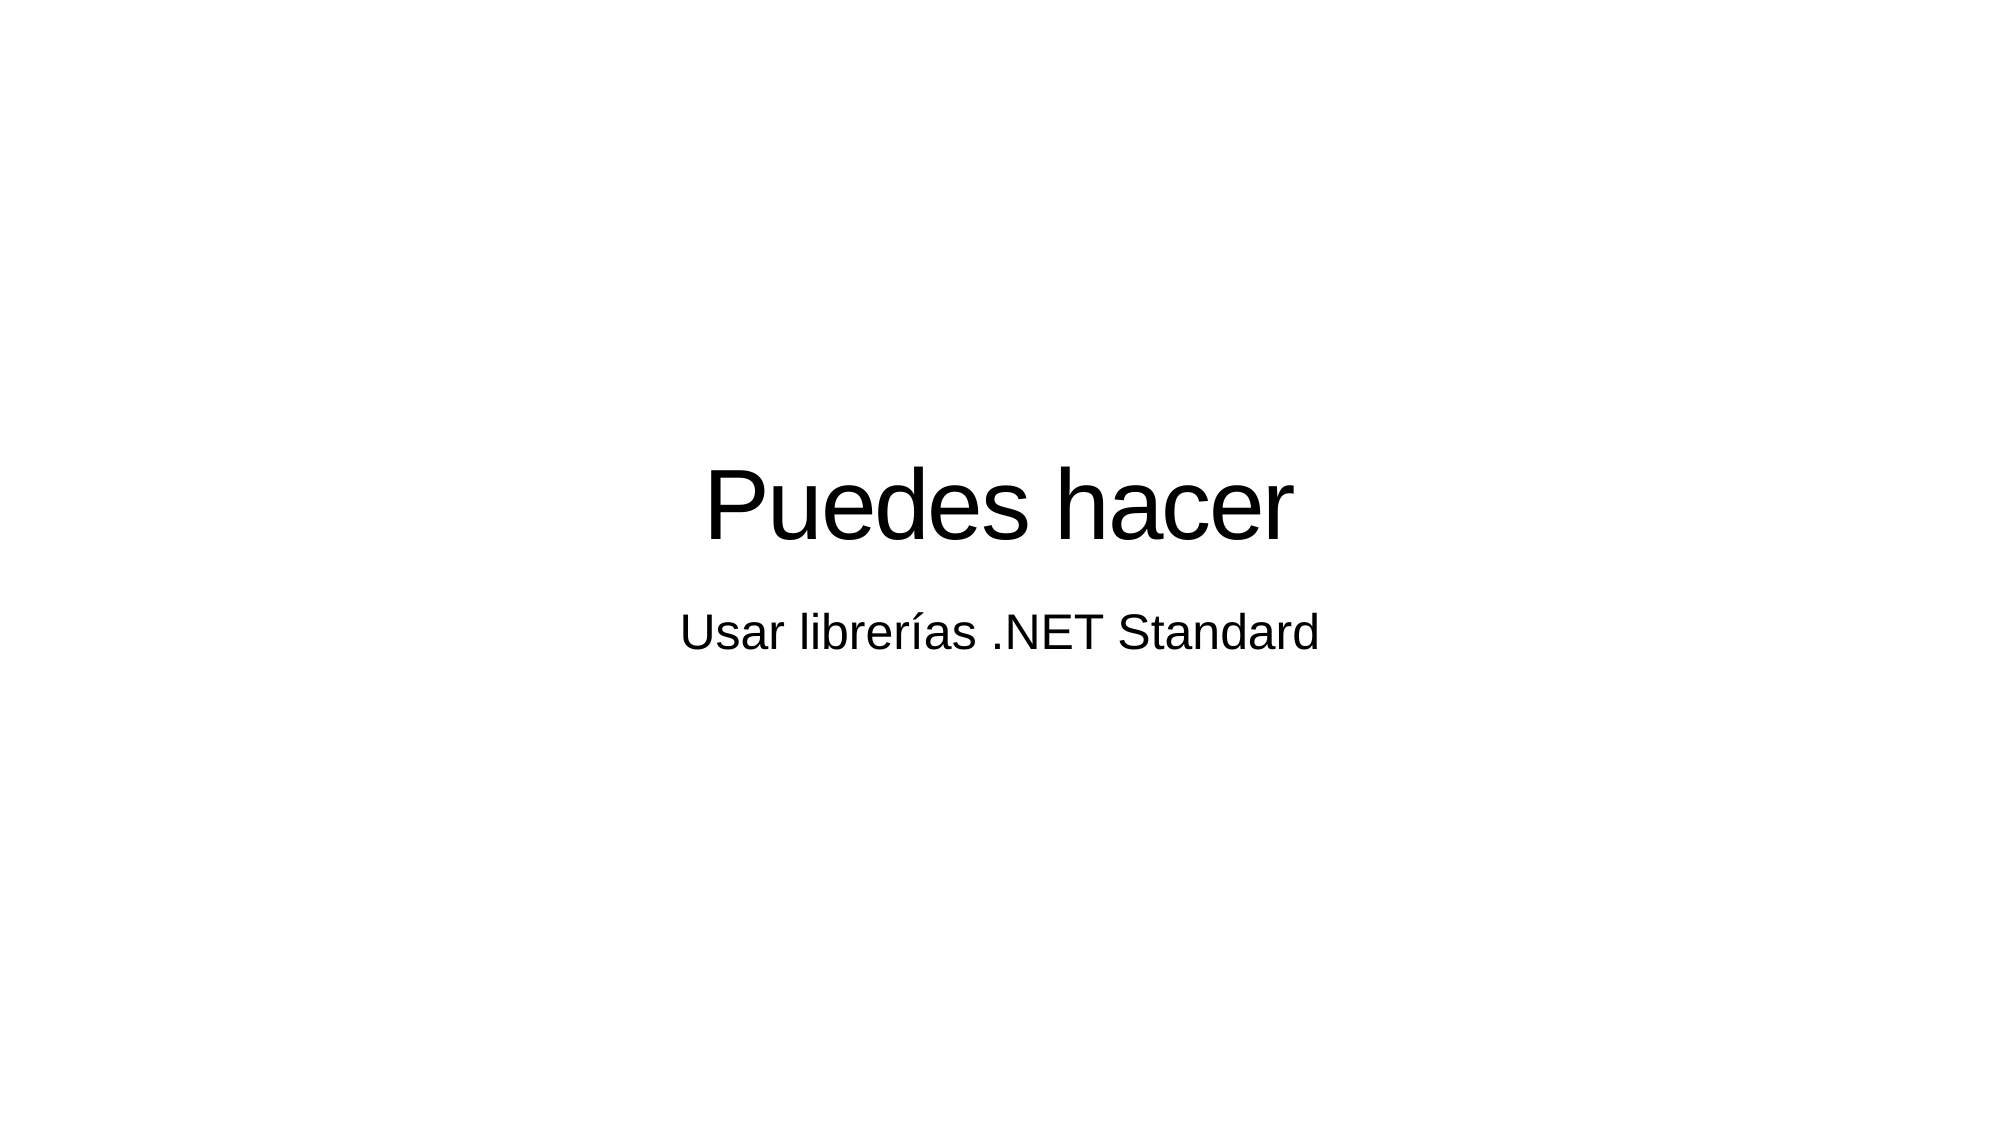

# Puedes hacer
Usar librerías .NET Standard